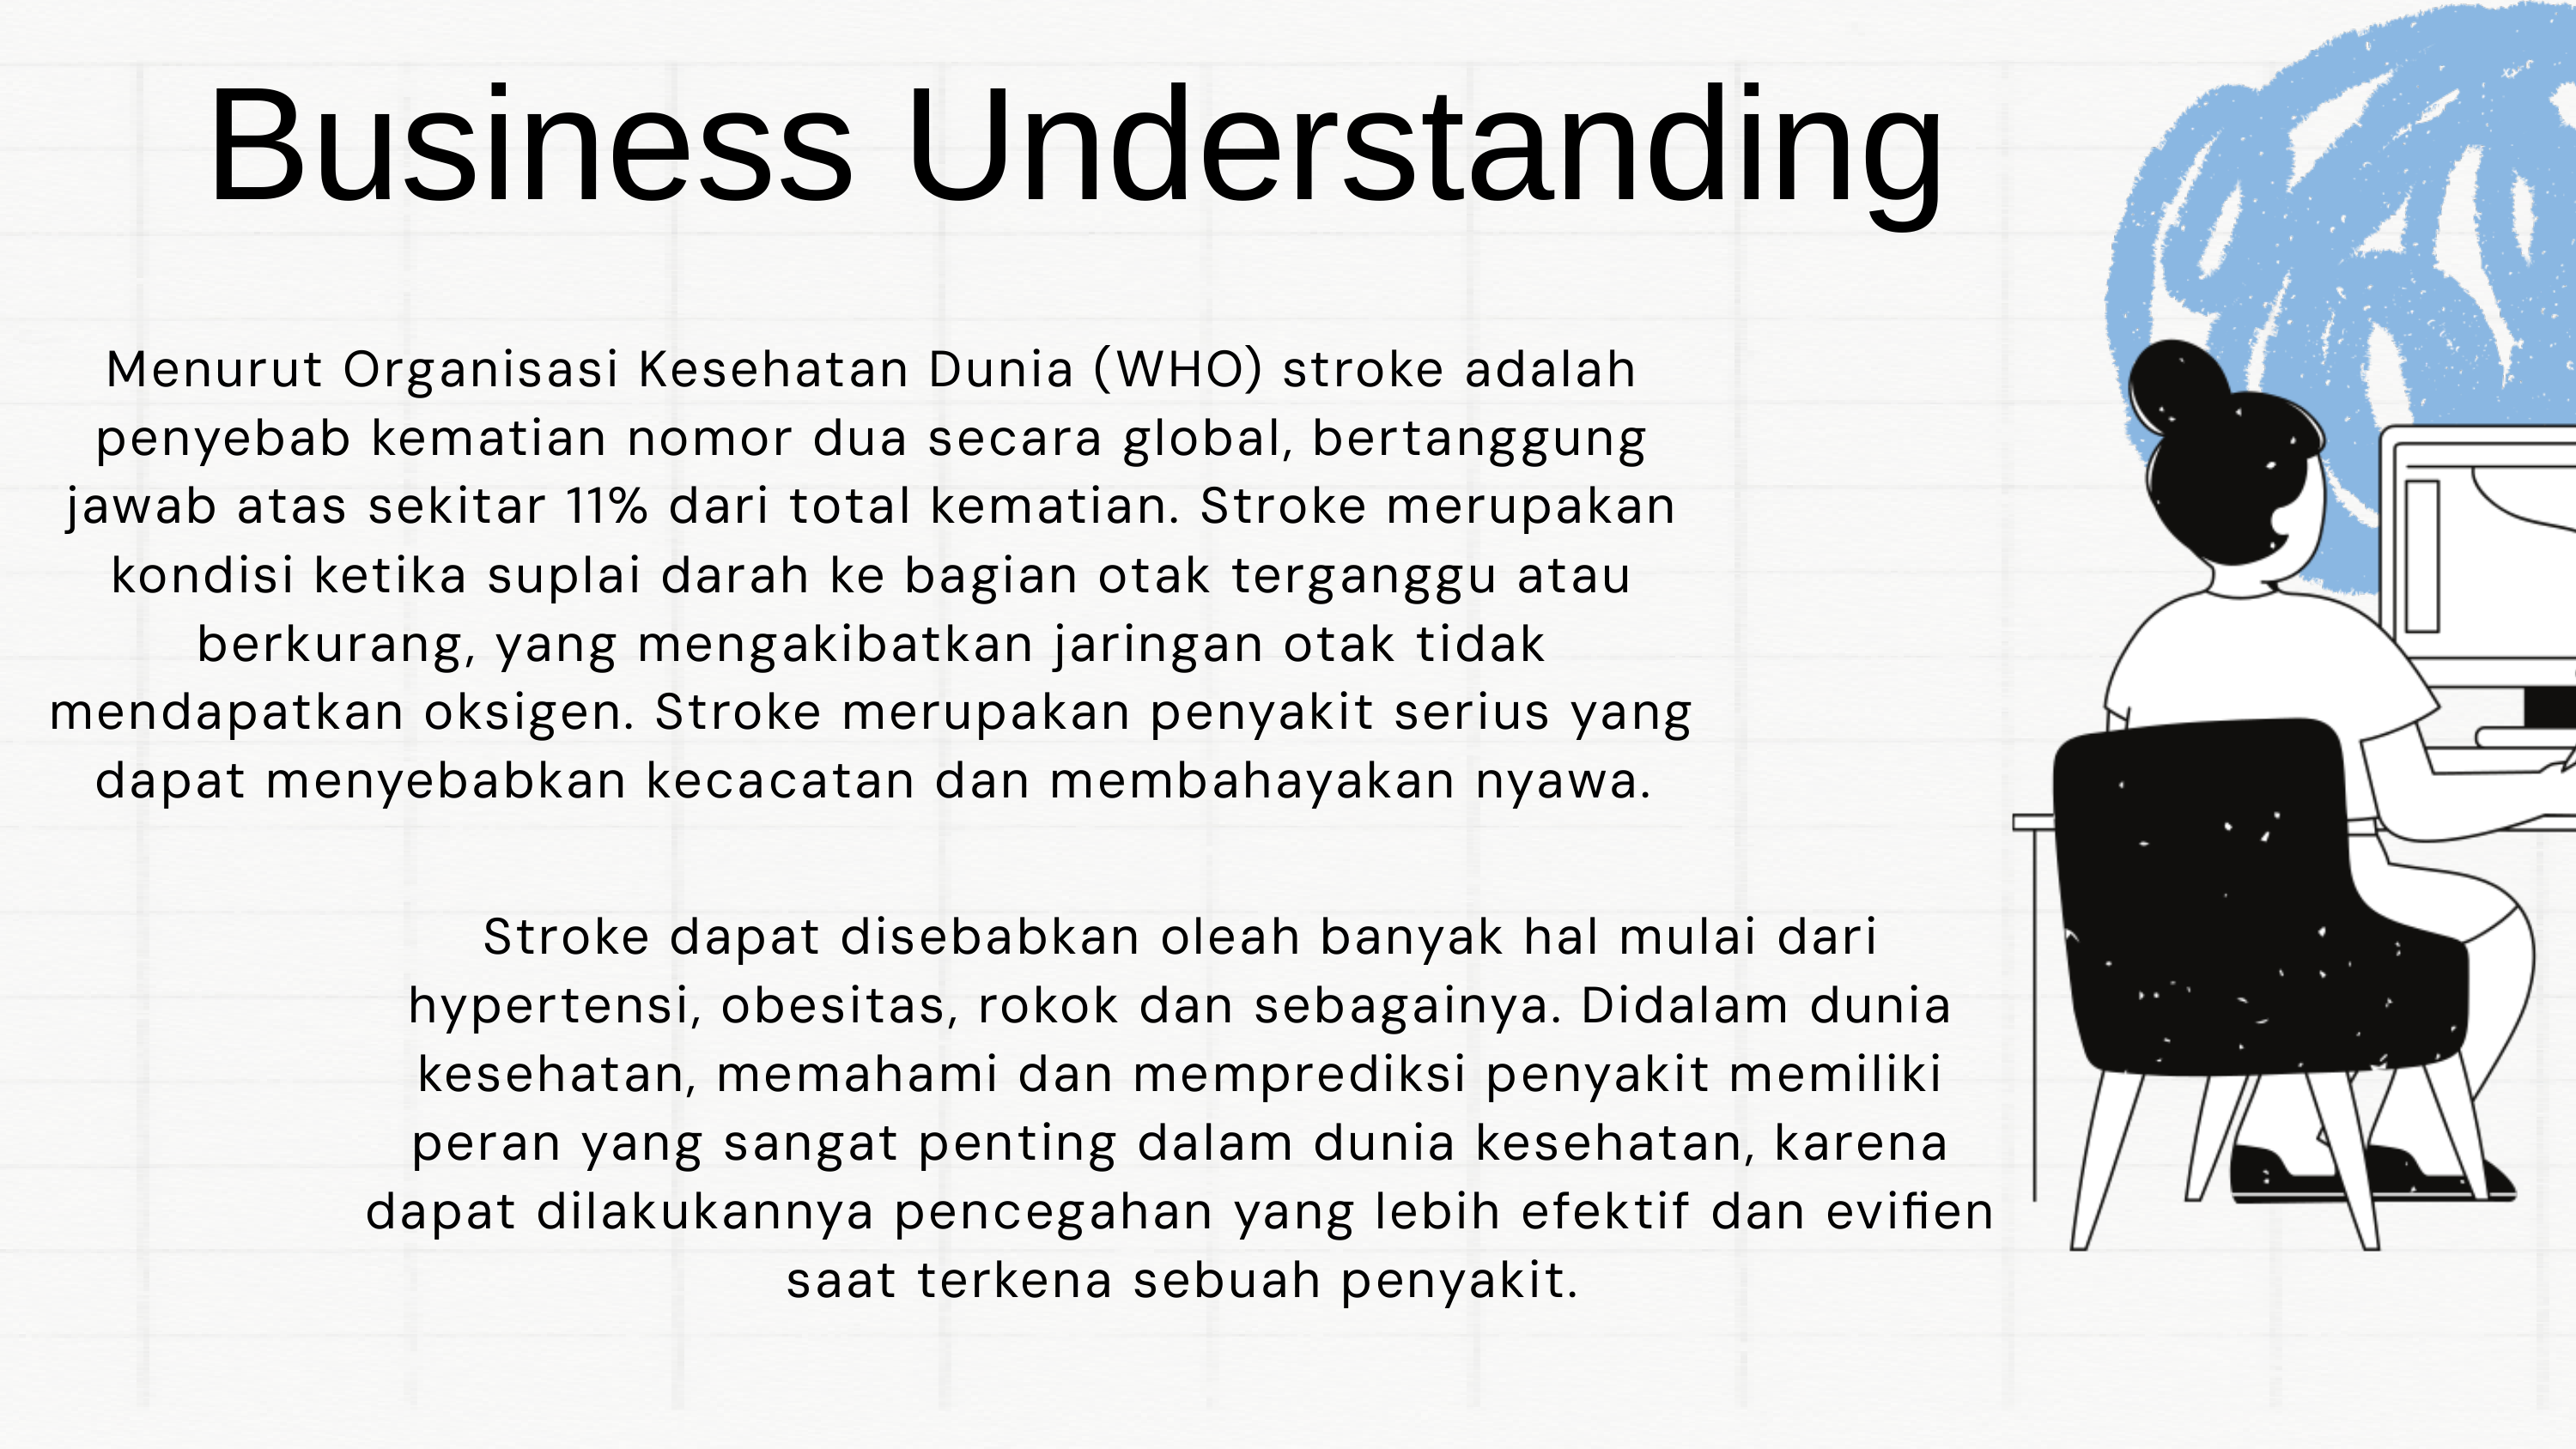

Business Understanding
Menurut Organisasi Kesehatan Dunia (WHO) stroke adalah penyebab kematian nomor dua secara global, bertanggung jawab atas sekitar 11% dari total kematian. Stroke merupakan kondisi ketika suplai darah ke bagian otak terganggu atau berkurang, yang mengakibatkan jaringan otak tidak mendapatkan oksigen. Stroke merupakan penyakit serius yang dapat menyebabkan kecacatan dan membahayakan nyawa.

Stroke dapat disebabkan oleah banyak hal mulai dari hypertensi, obesitas, rokok dan sebagainya. Didalam dunia kesehatan, memahami dan memprediksi penyakit memiliki peran yang sangat penting dalam dunia kesehatan, karena dapat dilakukannya pencegahan yang lebih efektif dan evifien saat terkena sebuah penyakit.